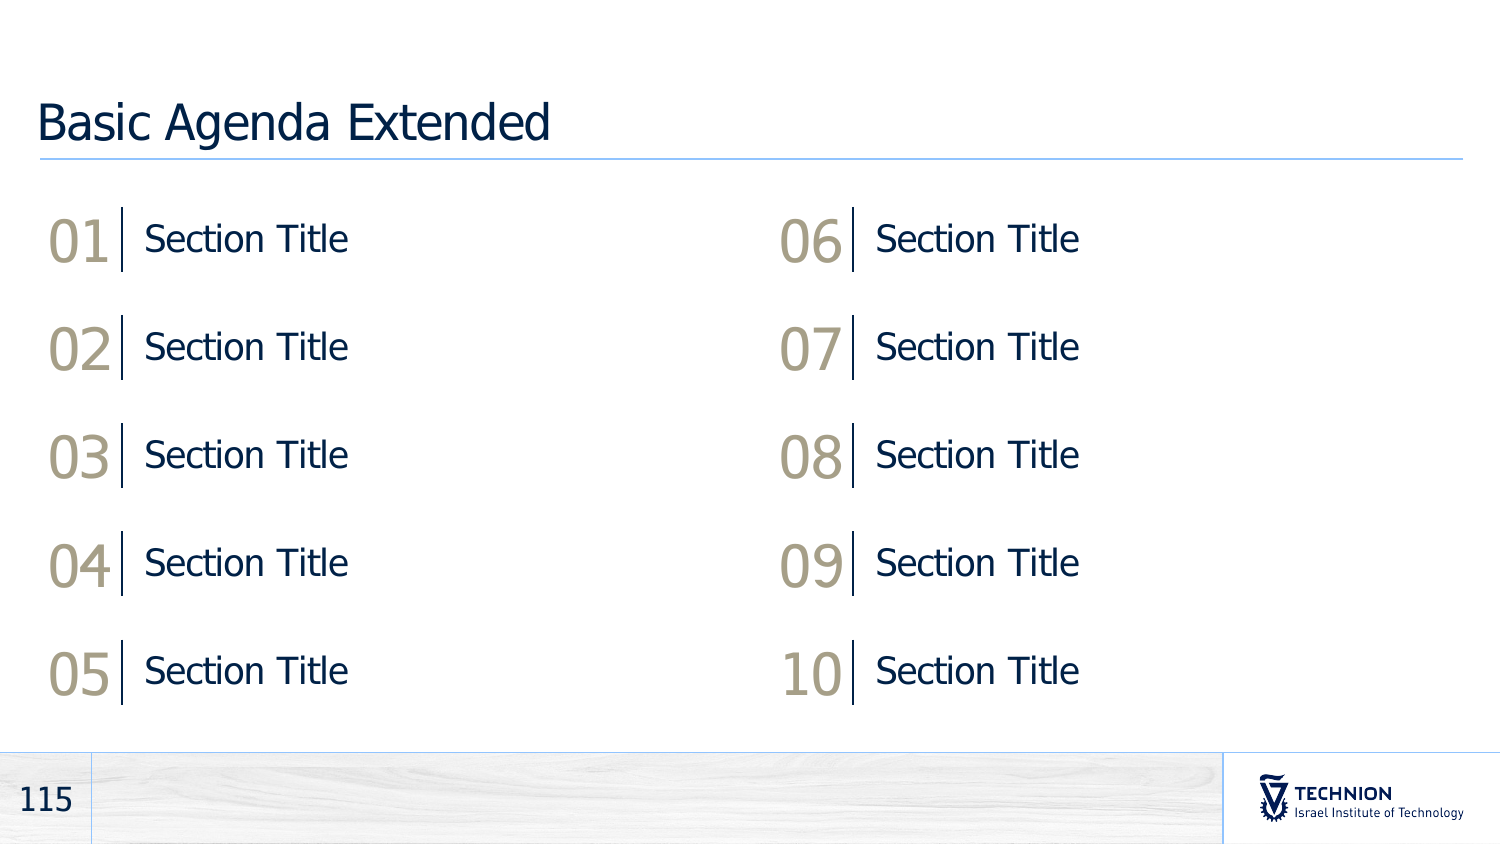

# Basic Agenda Extended
Section Title
01
Section Title
06
Section Title
02
Section Title
07
Section Title
03
Section Title
08
Section Title
04
Section Title
09
Section Title
05
Section Title
10
115